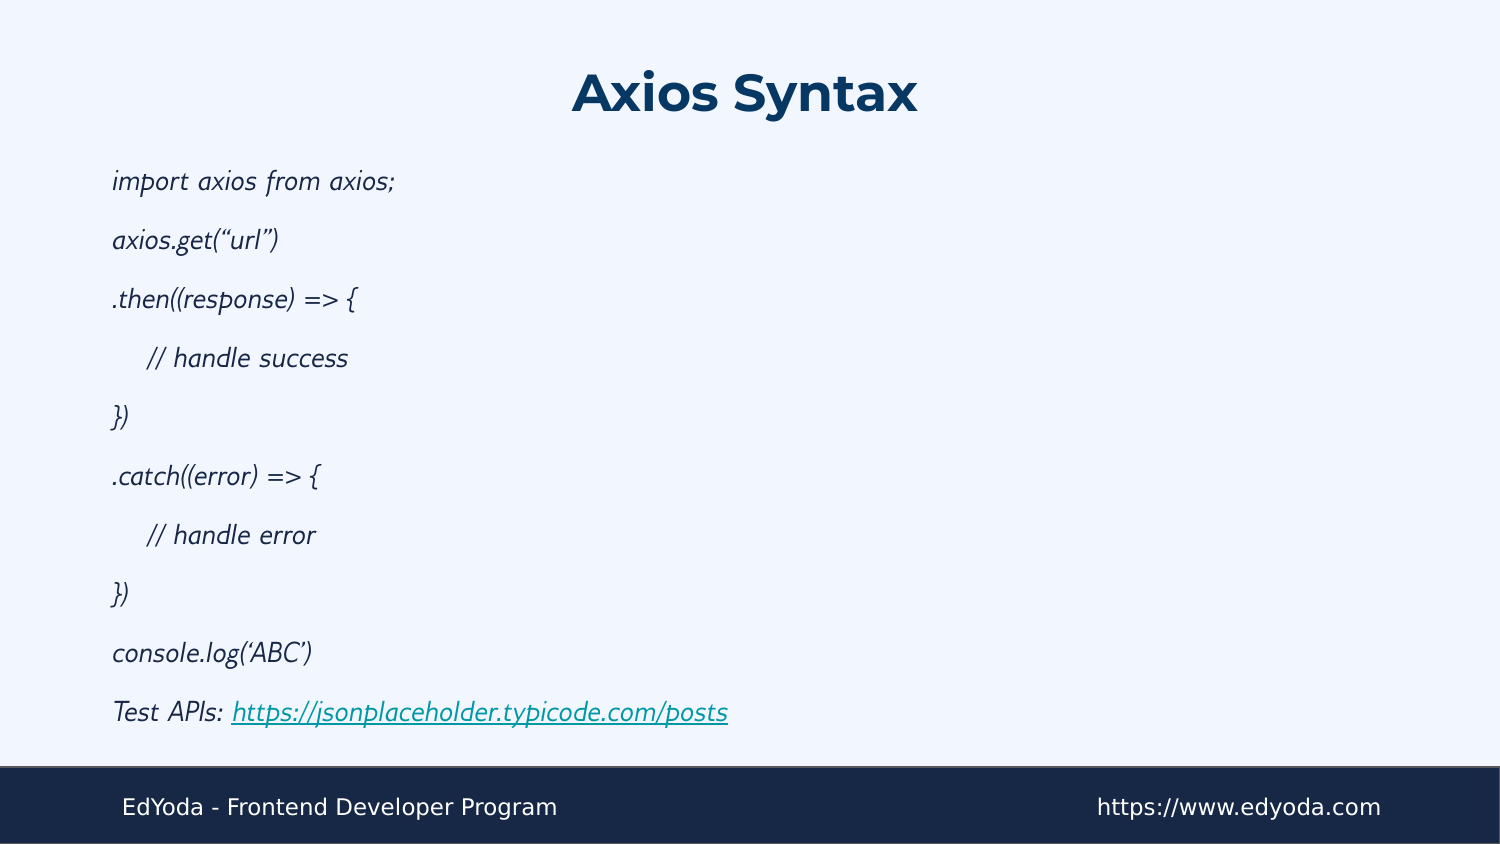

# Axios Syntax
import axios from axios;
axios.get(“url”)
.then((response) => {
    // handle success
})
.catch((error) => {
    // handle error
})
console.log(‘ABC’)
Test APIs: https://jsonplaceholder.typicode.com/posts

EdYoda - Frontend Developer Program
https://www.edyoda.com